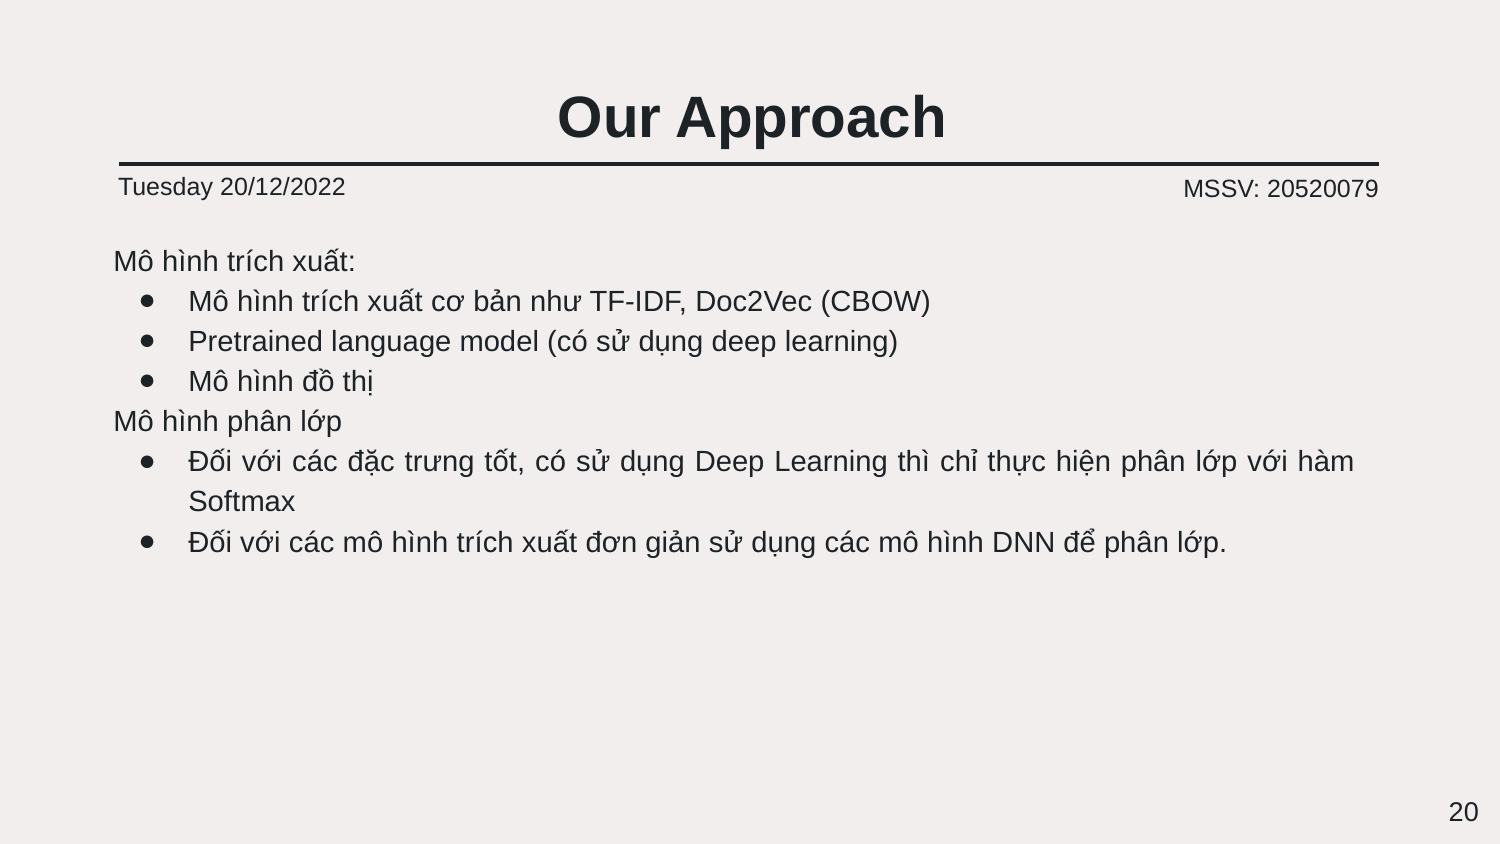

# Our Approach
Tuesday 20/12/2022
MSSV: 20520079
Mô hình trích xuất:
Mô hình trích xuất cơ bản như TF-IDF, Doc2Vec (CBOW)
Pretrained language model (có sử dụng deep learning)
Mô hình đồ thị
Mô hình phân lớp
Đối với các đặc trưng tốt, có sử dụng Deep Learning thì chỉ thực hiện phân lớp với hàm Softmax
Đối với các mô hình trích xuất đơn giản sử dụng các mô hình DNN để phân lớp.
20